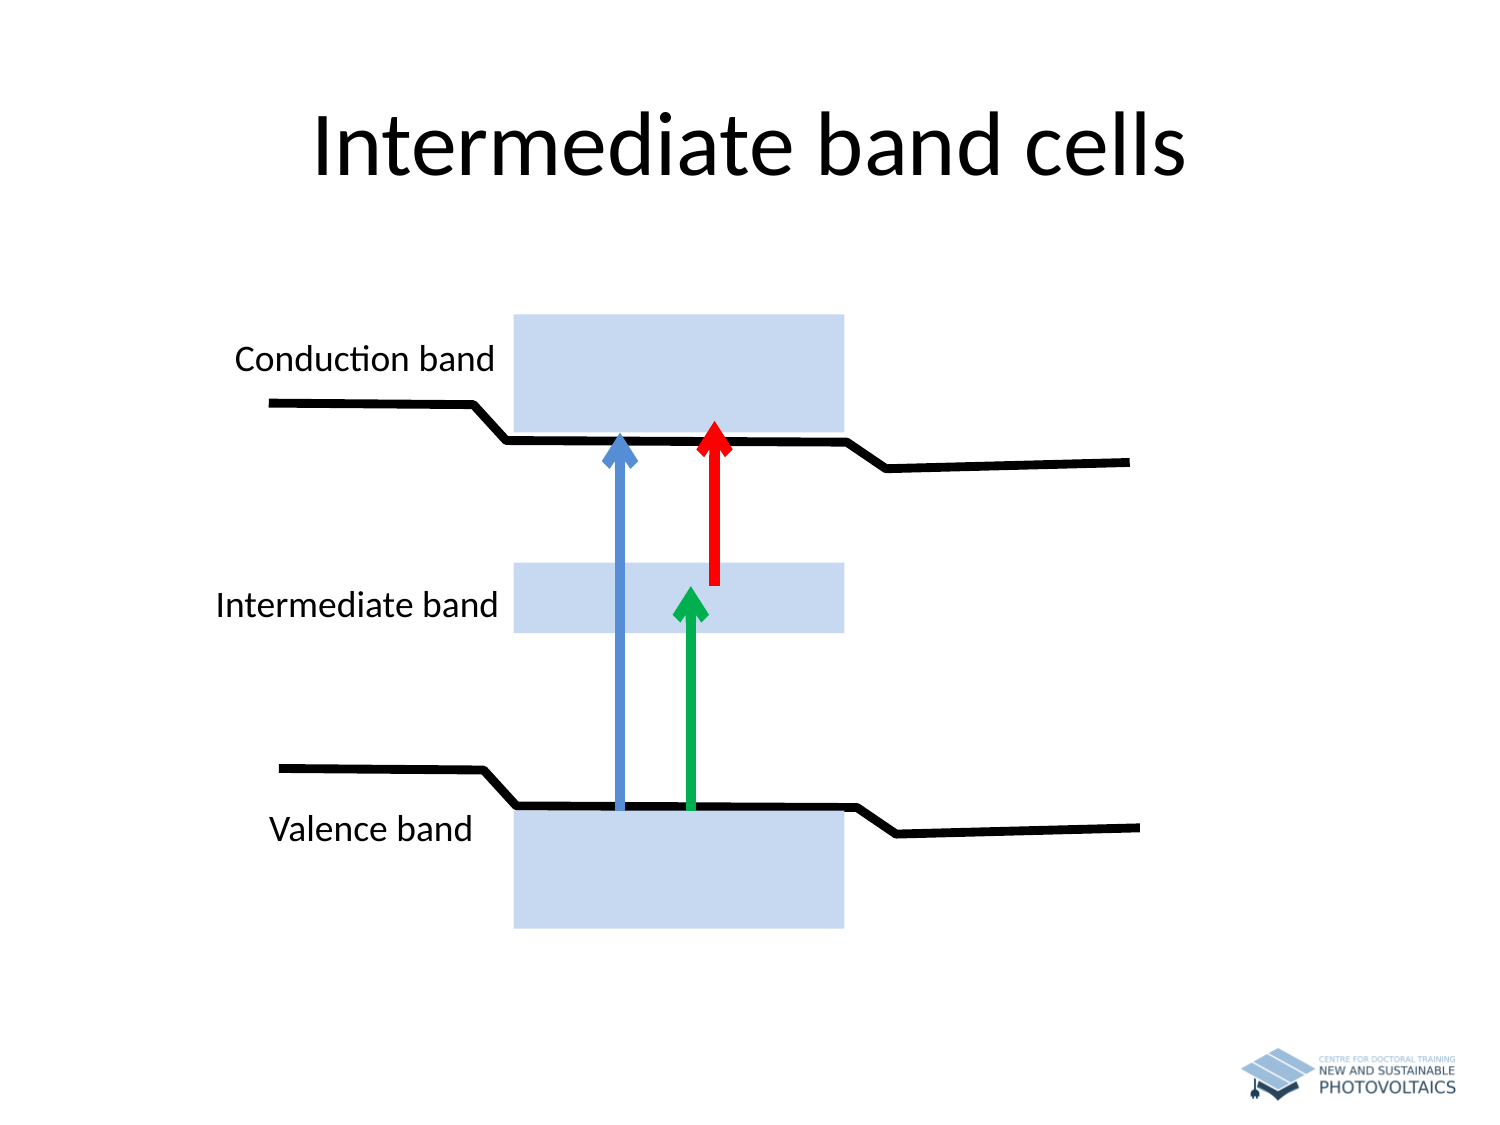

# Intermediate band cells

Conduction band

Intermediate band

Valence band